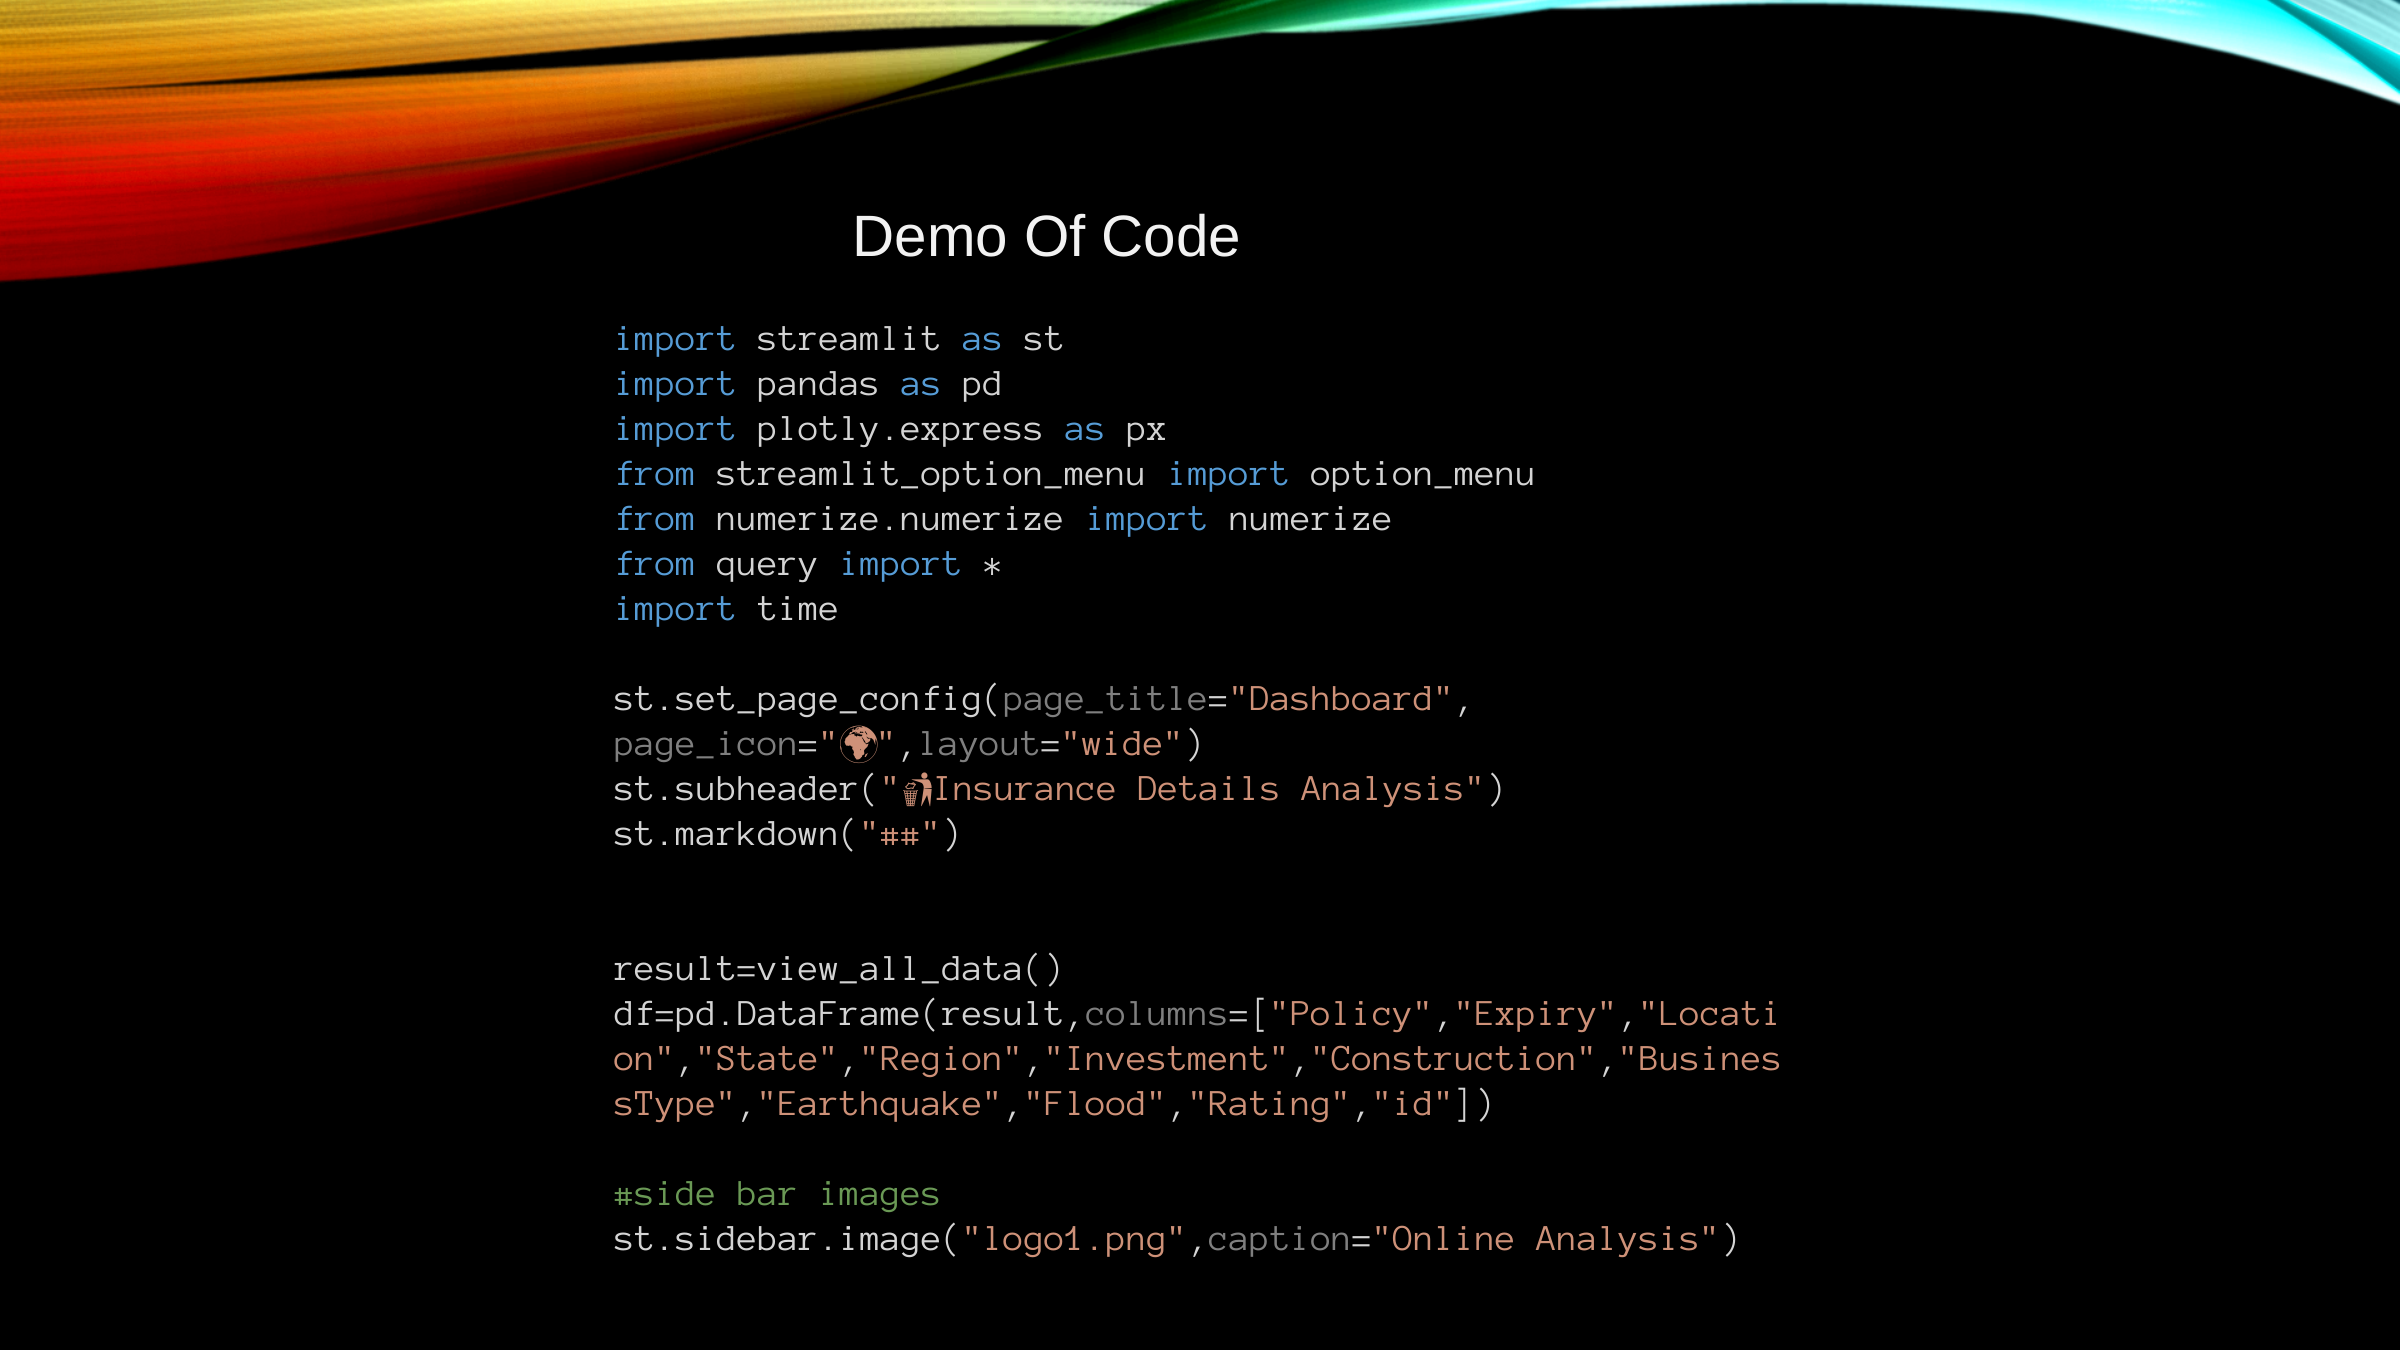

Demo Of Code

import streamlit as st
import pandas as pd
import plotly.express as px
from streamlit_option_menu import option_menu
from numerize.numerize import numerize
from query import *
import time
st.set_page_config(page_title="Dashboard", page_icon="🌍",layout="wide")
st.subheader("🚮Insurance Details Analysis")
st.markdown("##")
result=view_all_data()
df=pd.DataFrame(result,columns=["Policy","Expiry","Location","State","Region","Investment","Construction","BusinessType","Earthquake","Flood","Rating","id"])
#side bar images
st.sidebar.image("logo1.png",caption="Online Analysis")